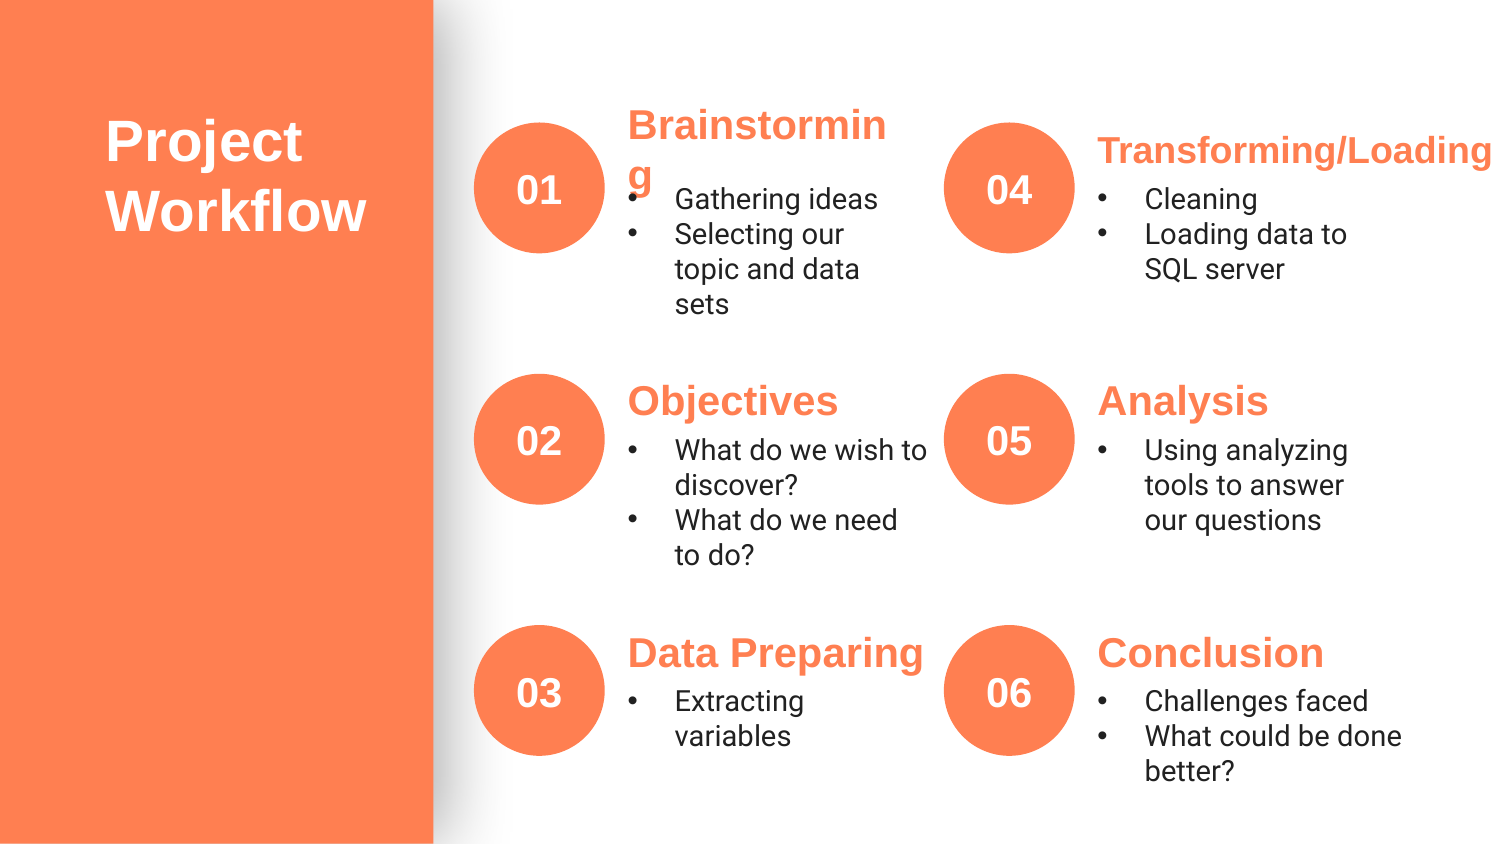

Project
Workflow
# Brainstorming
Transforming/Loading

01
04
Gathering ideas
Selecting our topic and data sets

Cleaning
Loading data to SQL server
Objectives
Analysis

02
05
What do we wish to discover?
What do we need to do?
Using analyzing tools to answer our questions
Data Preparing
Conclusion

03
06
Extracting variables

Challenges faced
What could be done better?